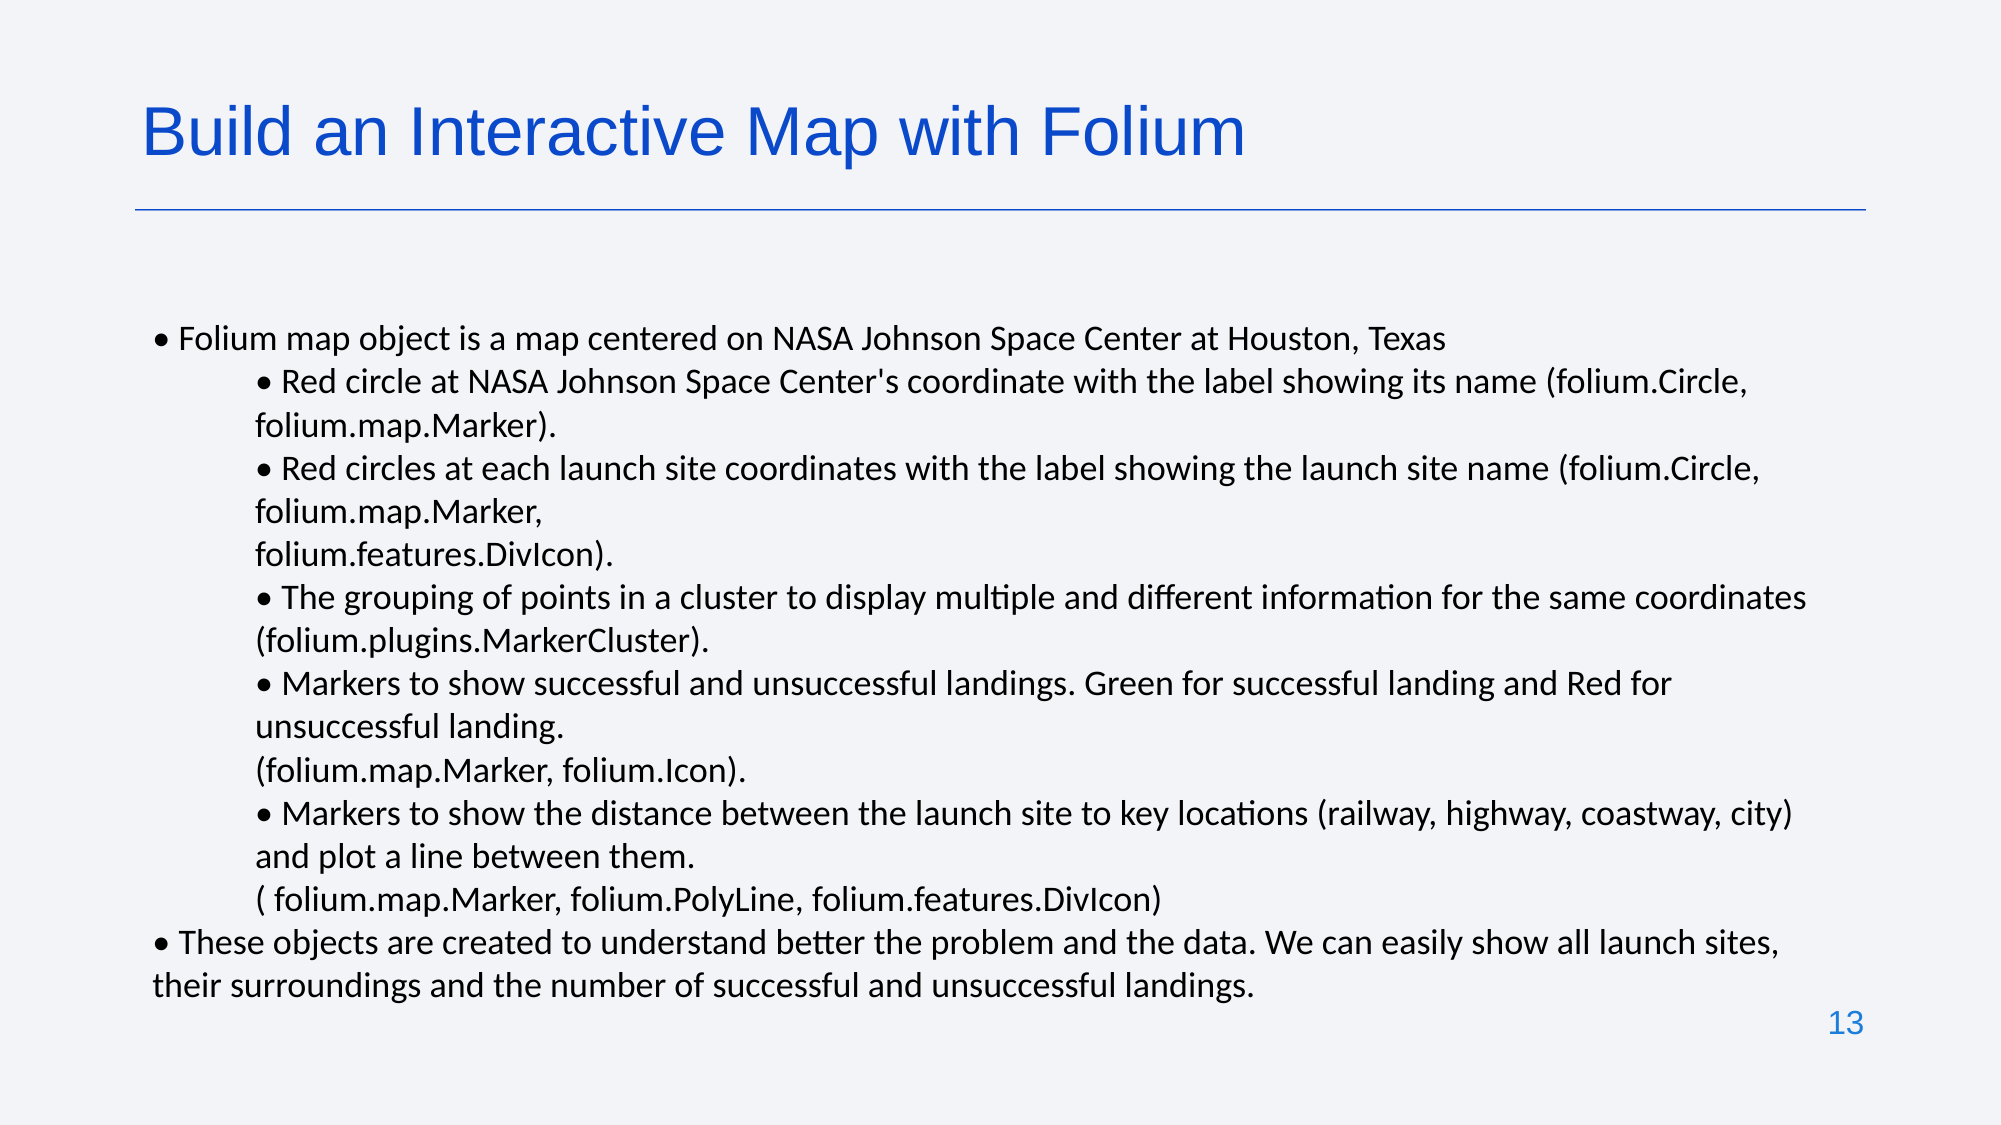

Build an Interactive Map with Folium
• Folium map object is a map centered on NASA Johnson Space Center at Houston, Texas
• Red circle at NASA Johnson Space Center's coordinate with the label showing its name (folium.Circle, folium.map.Marker).
• Red circles at each launch site coordinates with the label showing the launch site name (folium.Circle, folium.map.Marker,
folium.features.DivIcon).
• The grouping of points in a cluster to display multiple and different information for the same coordinates
(folium.plugins.MarkerCluster).
• Markers to show successful and unsuccessful landings. Green for successful landing and Red for unsuccessful landing.
(folium.map.Marker, folium.Icon).
• Markers to show the distance between the launch site to key locations (railway, highway, coastway, city) and plot a line between them.
( folium.map.Marker, folium.PolyLine, folium.features.DivIcon)
• These objects are created to understand better the problem and the data. We can easily show all launch sites, their surroundings and the number of successful and unsuccessful landings.
13